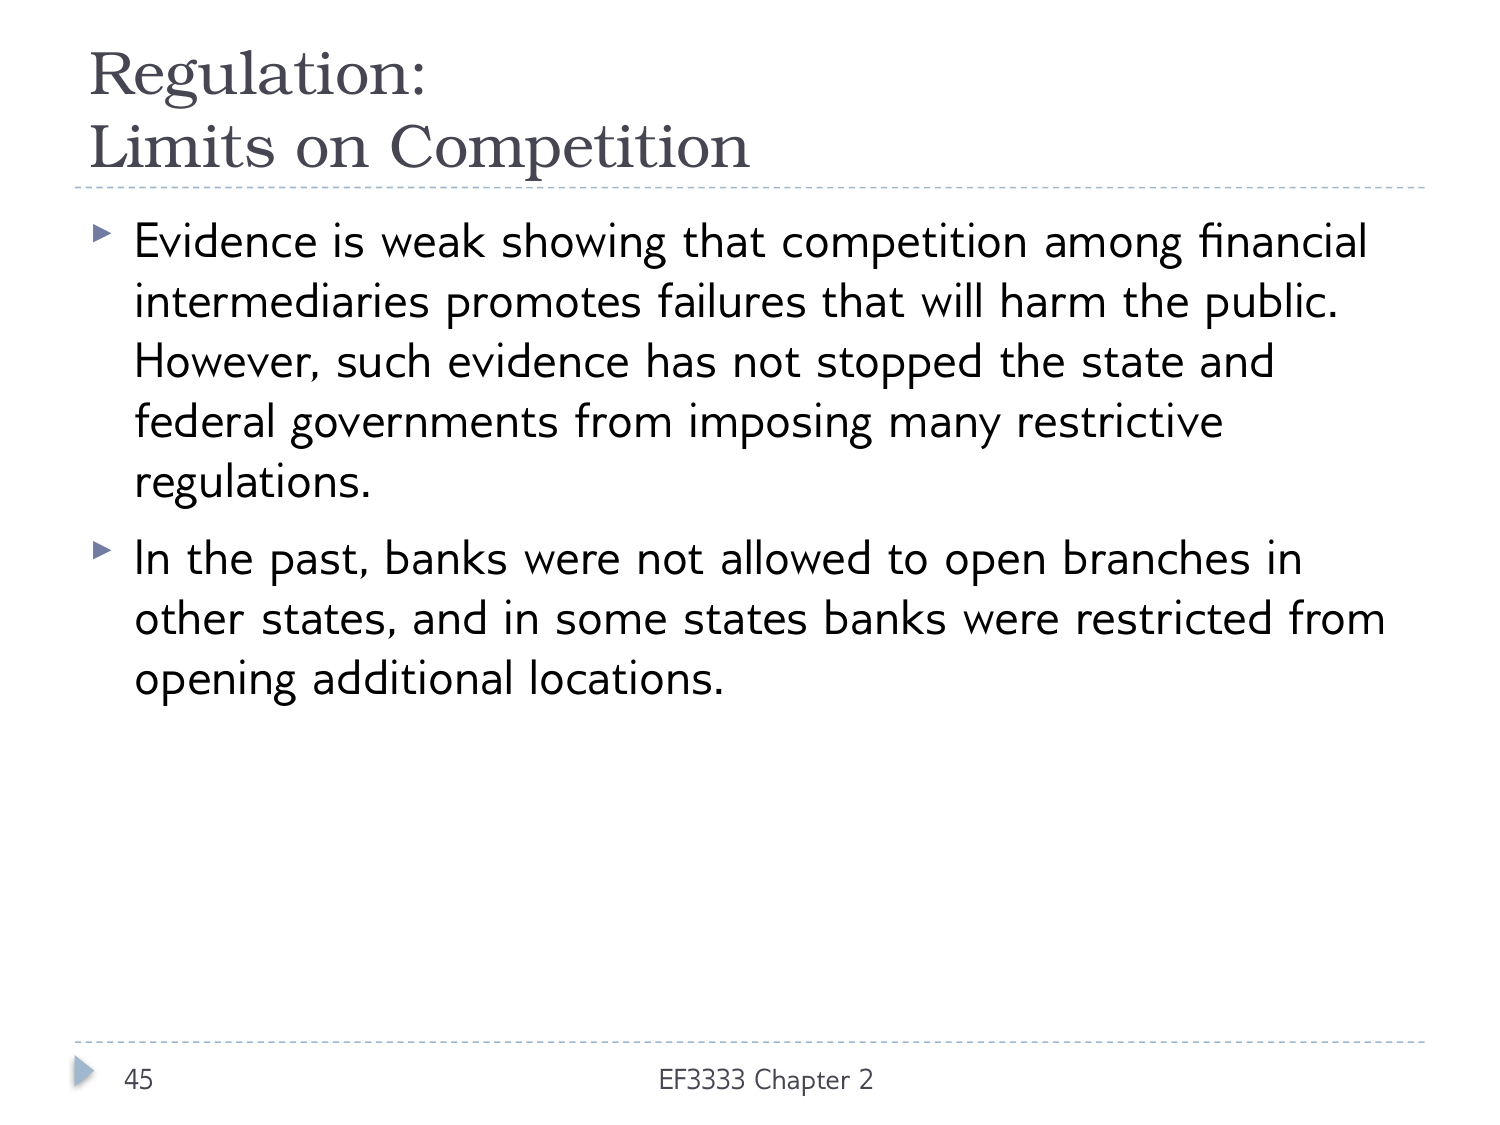

# Regulation: Limits on Competition
Evidence is weak showing that competition among financial intermediaries promotes failures that will harm the public.  However, such evidence has not stopped the state and federal governments from imposing many restrictive regulations.
In the past, banks were not allowed to open branches in other states, and in some states banks were restricted from opening additional locations.
45
EF3333 Chapter 2